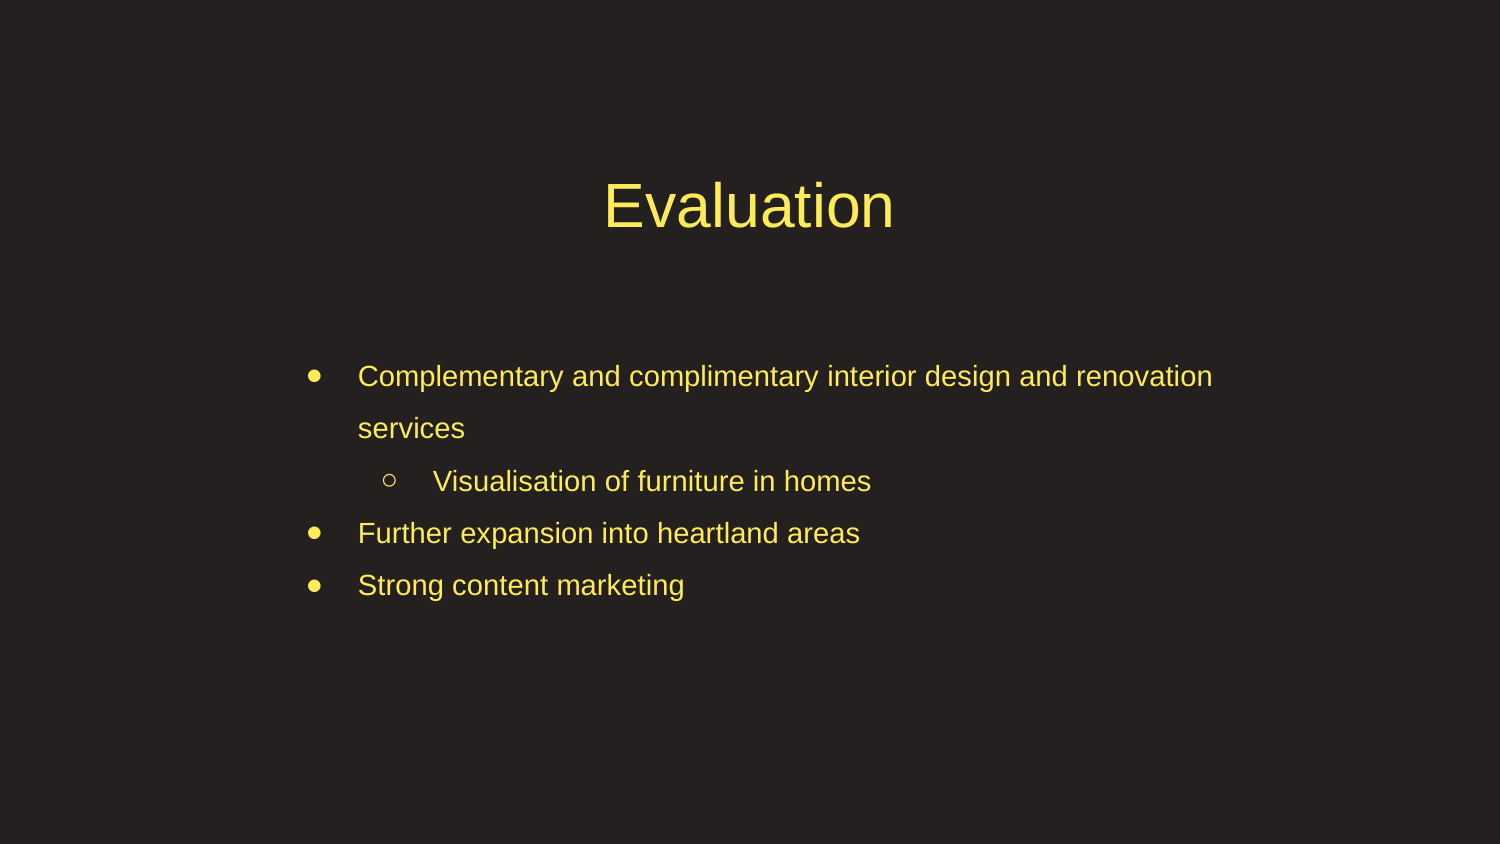

Evaluation
Complementary and complimentary interior design and renovation services
Visualisation of furniture in homes
Further expansion into heartland areas
Strong content marketing